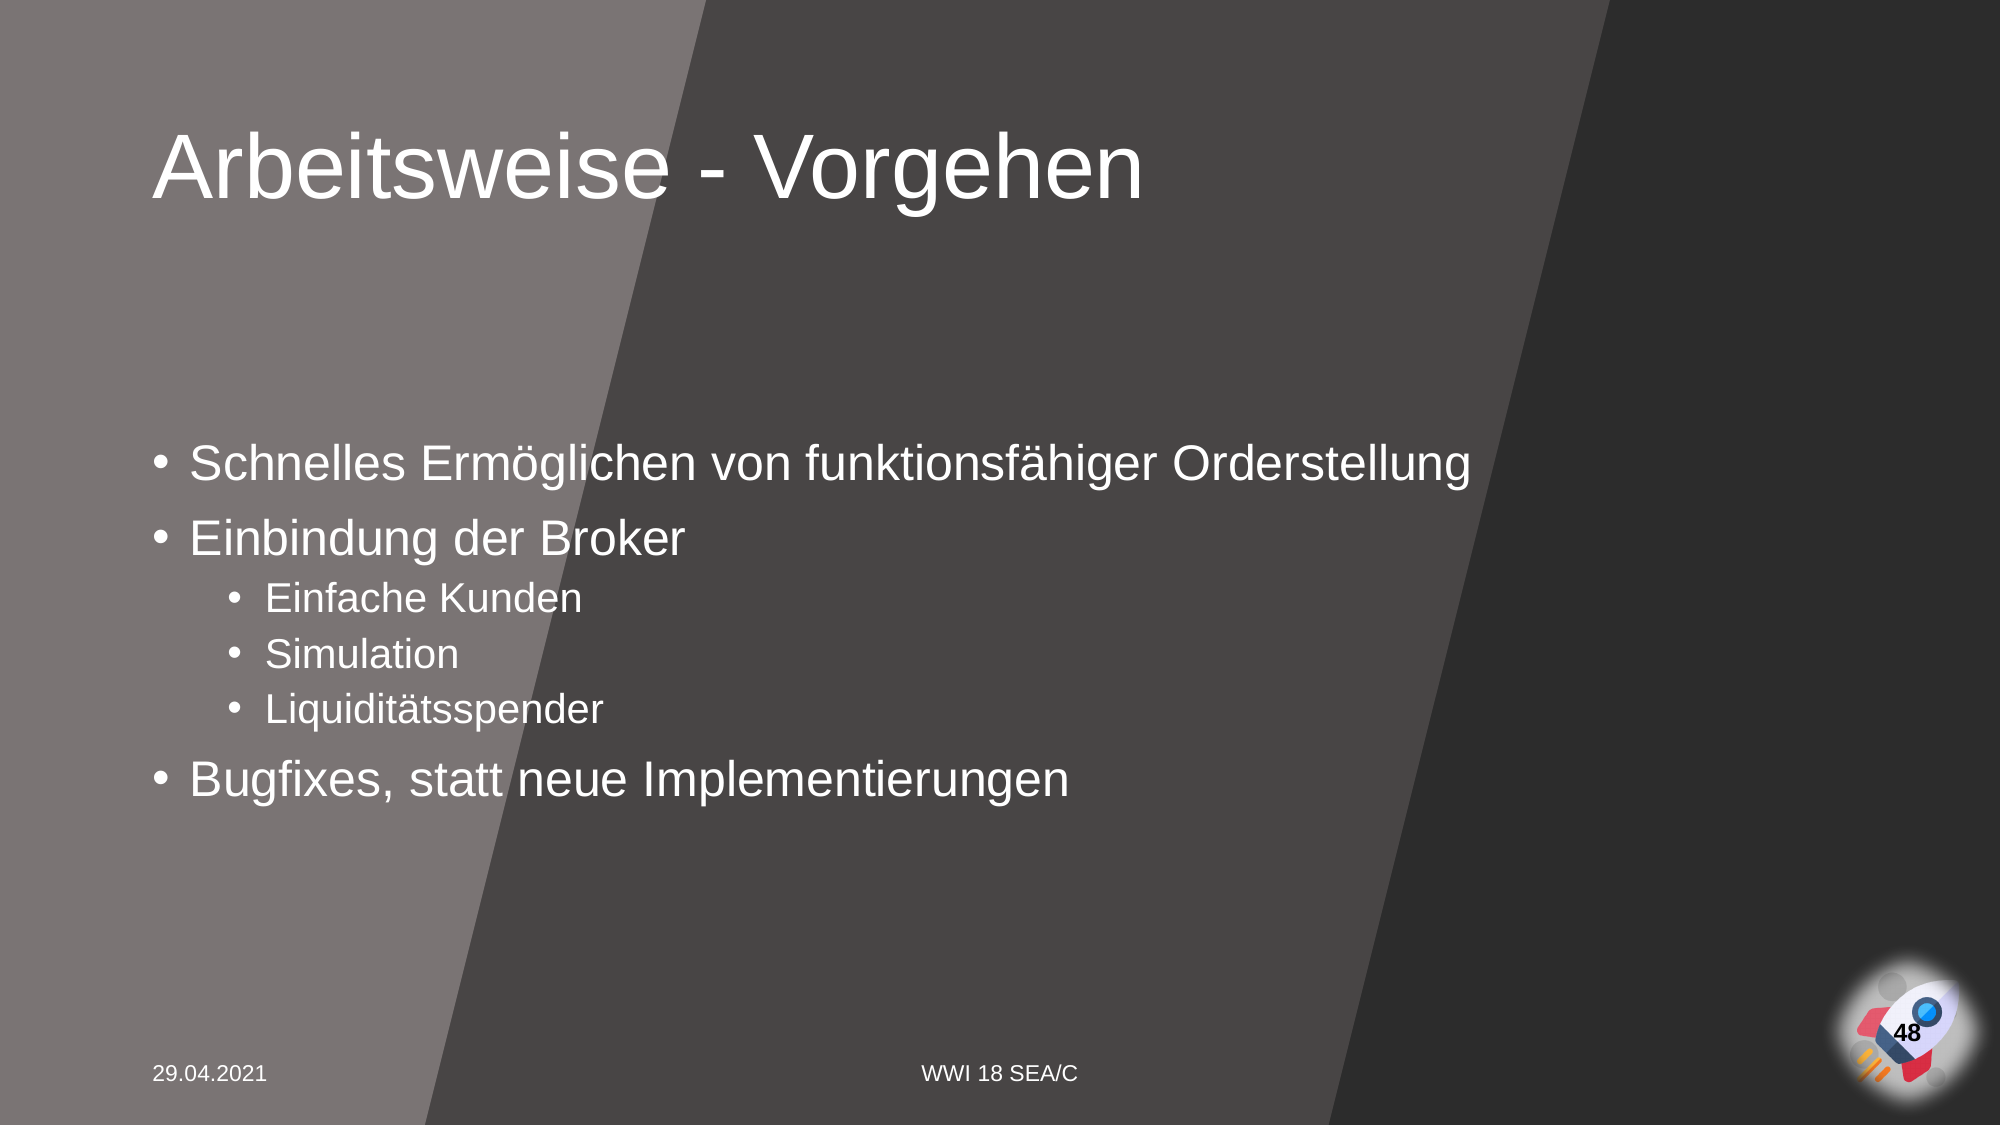

# Arbeitsweise - Vorgehen
Schnelles Ermöglichen von funktionsfähiger Orderstellung
Einbindung der Broker
Einfache Kunden
Simulation
Liquiditätsspender
Bugfixes, statt neue Implementierungen
29.04.2021
WWI 18 SEA/C